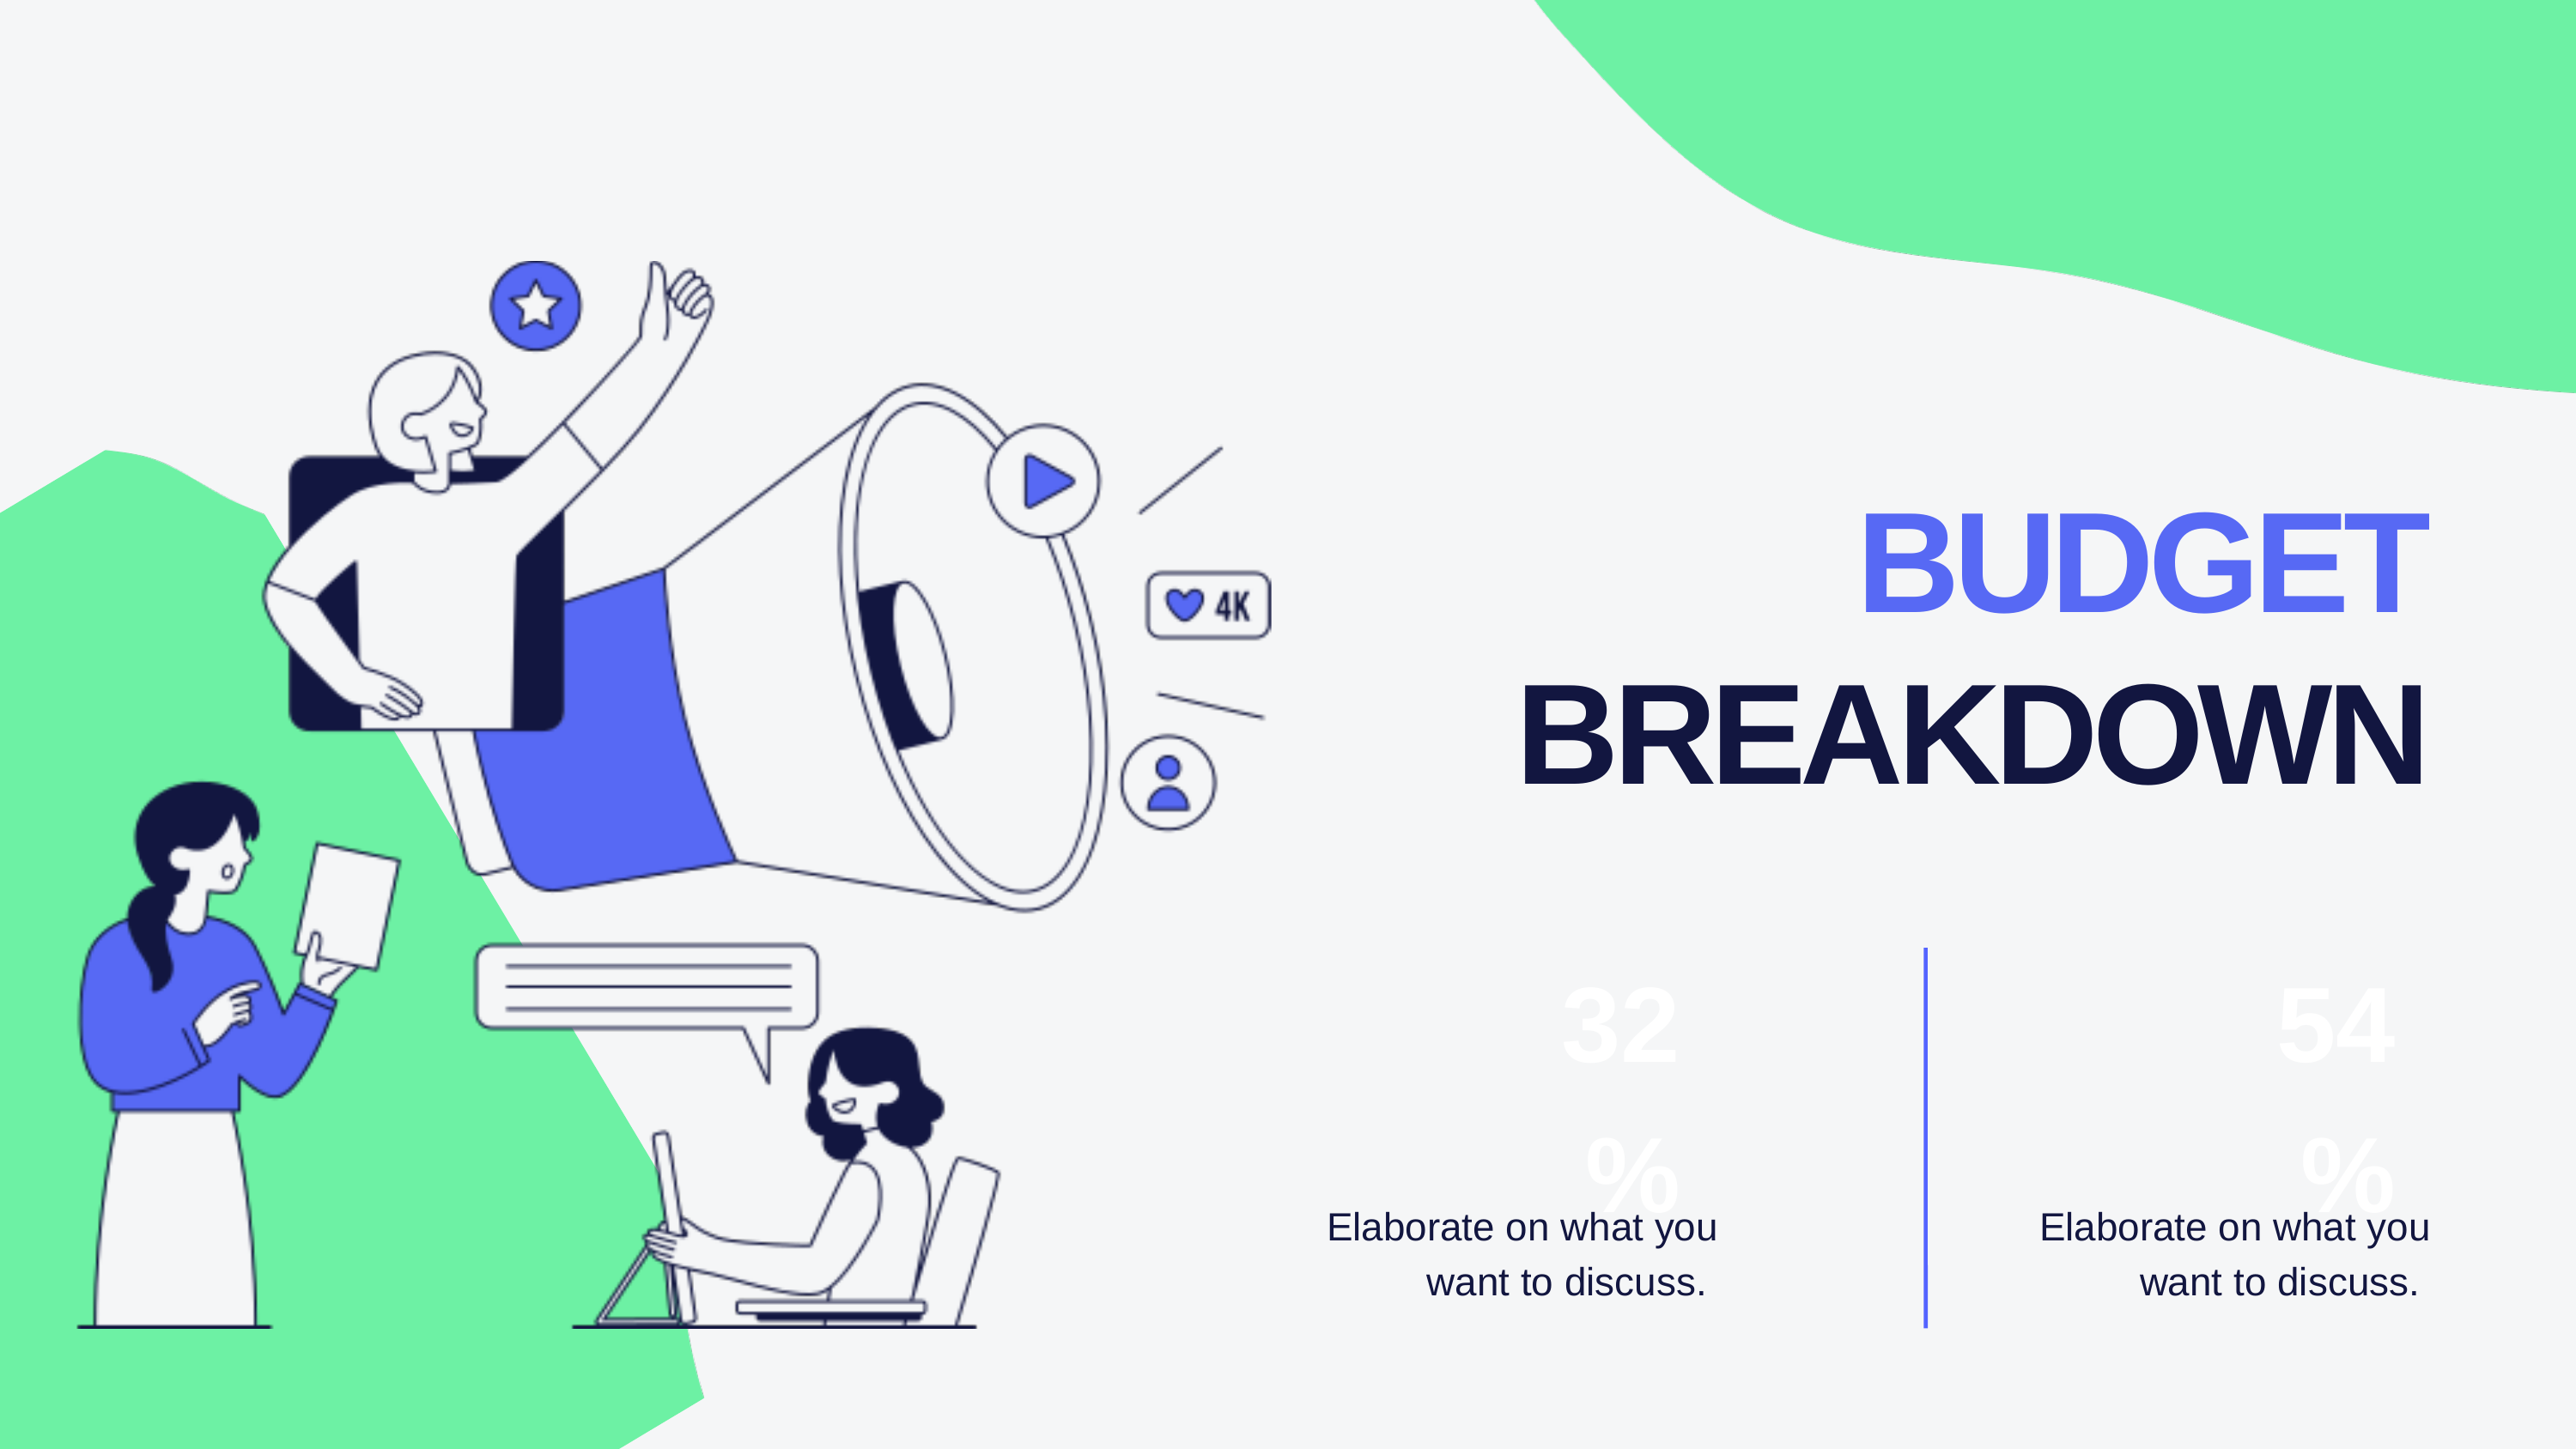

BUDGET BREAKDOWN

32%
54%

Elaborate on what you want to discuss.
Elaborate on what you want to discuss.